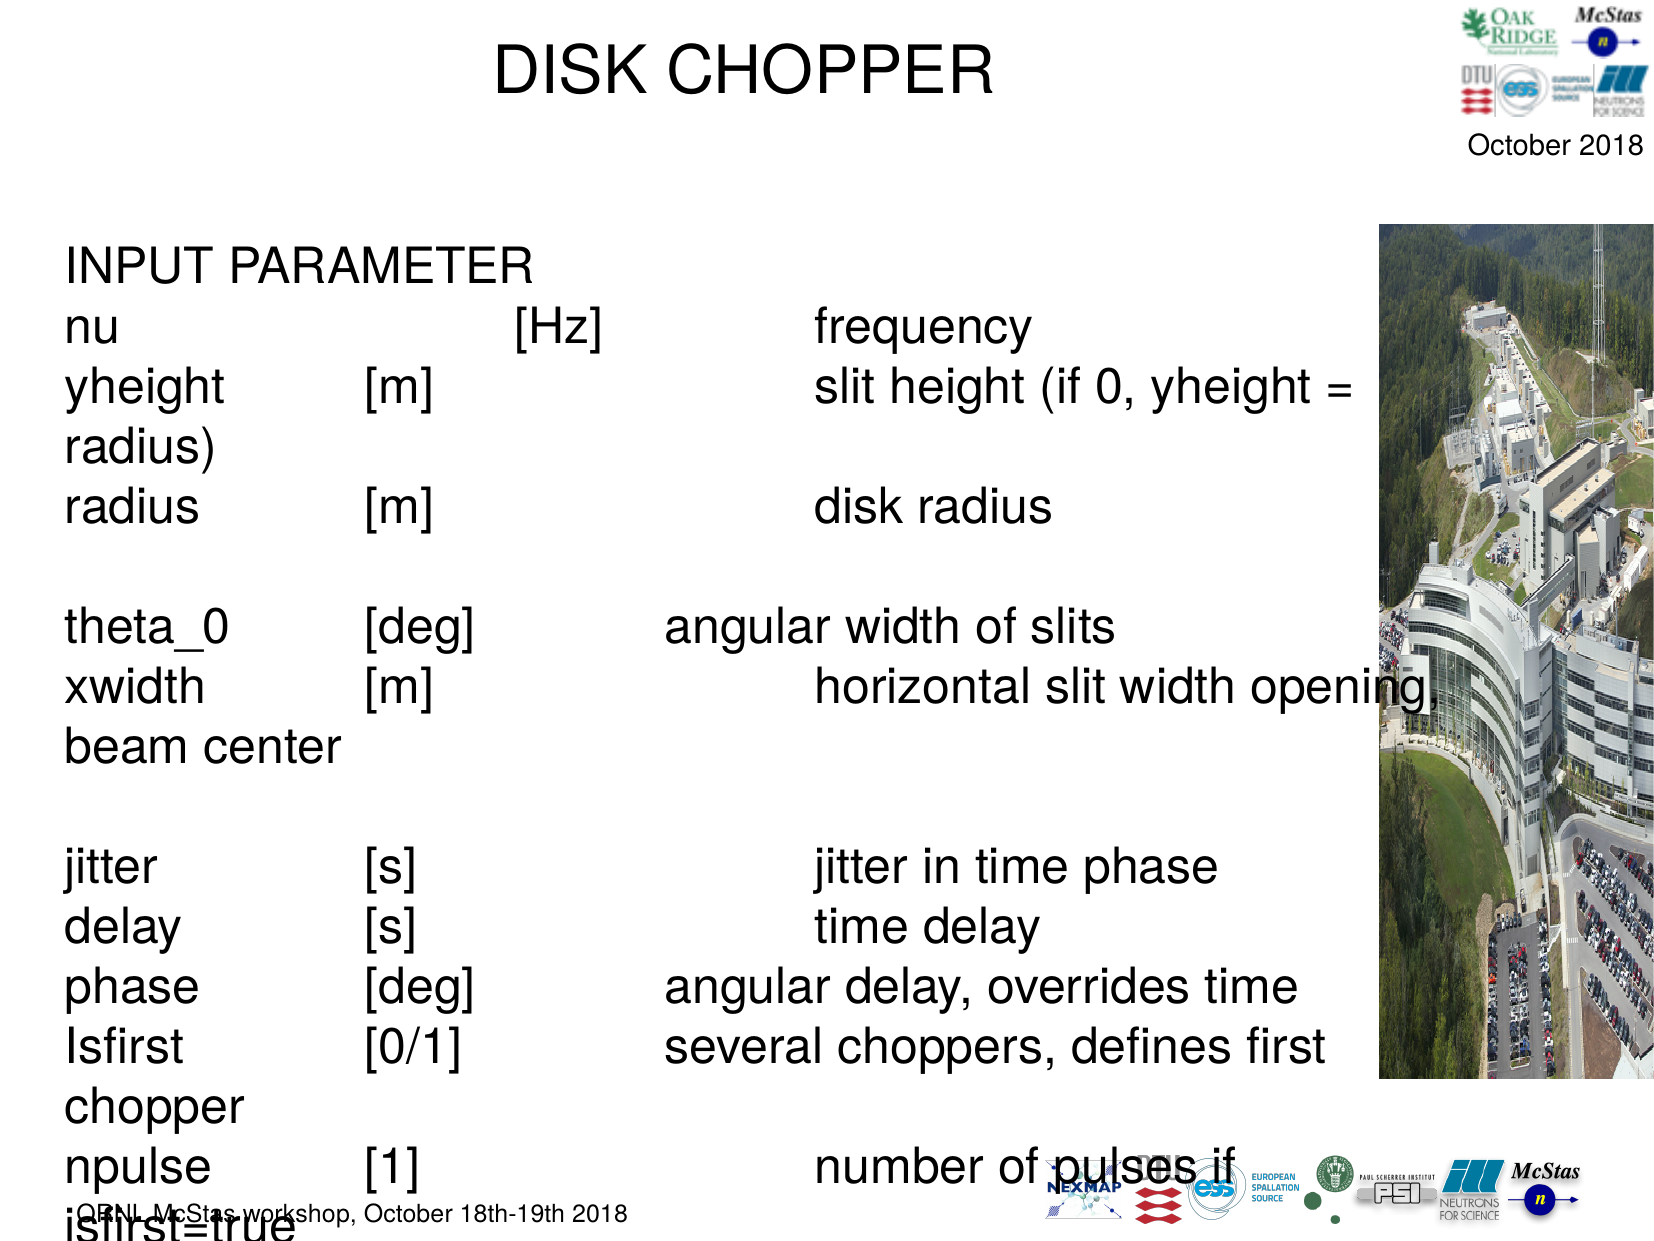

DISK CHOPPER
INPUT PARAMETER
nu 			[Hz]		frequency
yheight	[m]			slit height (if 0, yheight = radius)
radius		[m]			disk radius

theta_0	[deg]		angular width of slits
xwidth		[m]			horizontal slit width opening, beam center

jitter 		[s]			jitter in time phase
delay		[s]			time delay
phase		[deg]		angular delay, overrides time
Isfirst		[0/1]		several choppers, defines first chopper
npulse		[1]			number of pulses if isfirst=true

verbose	[1]			display disk chopper config